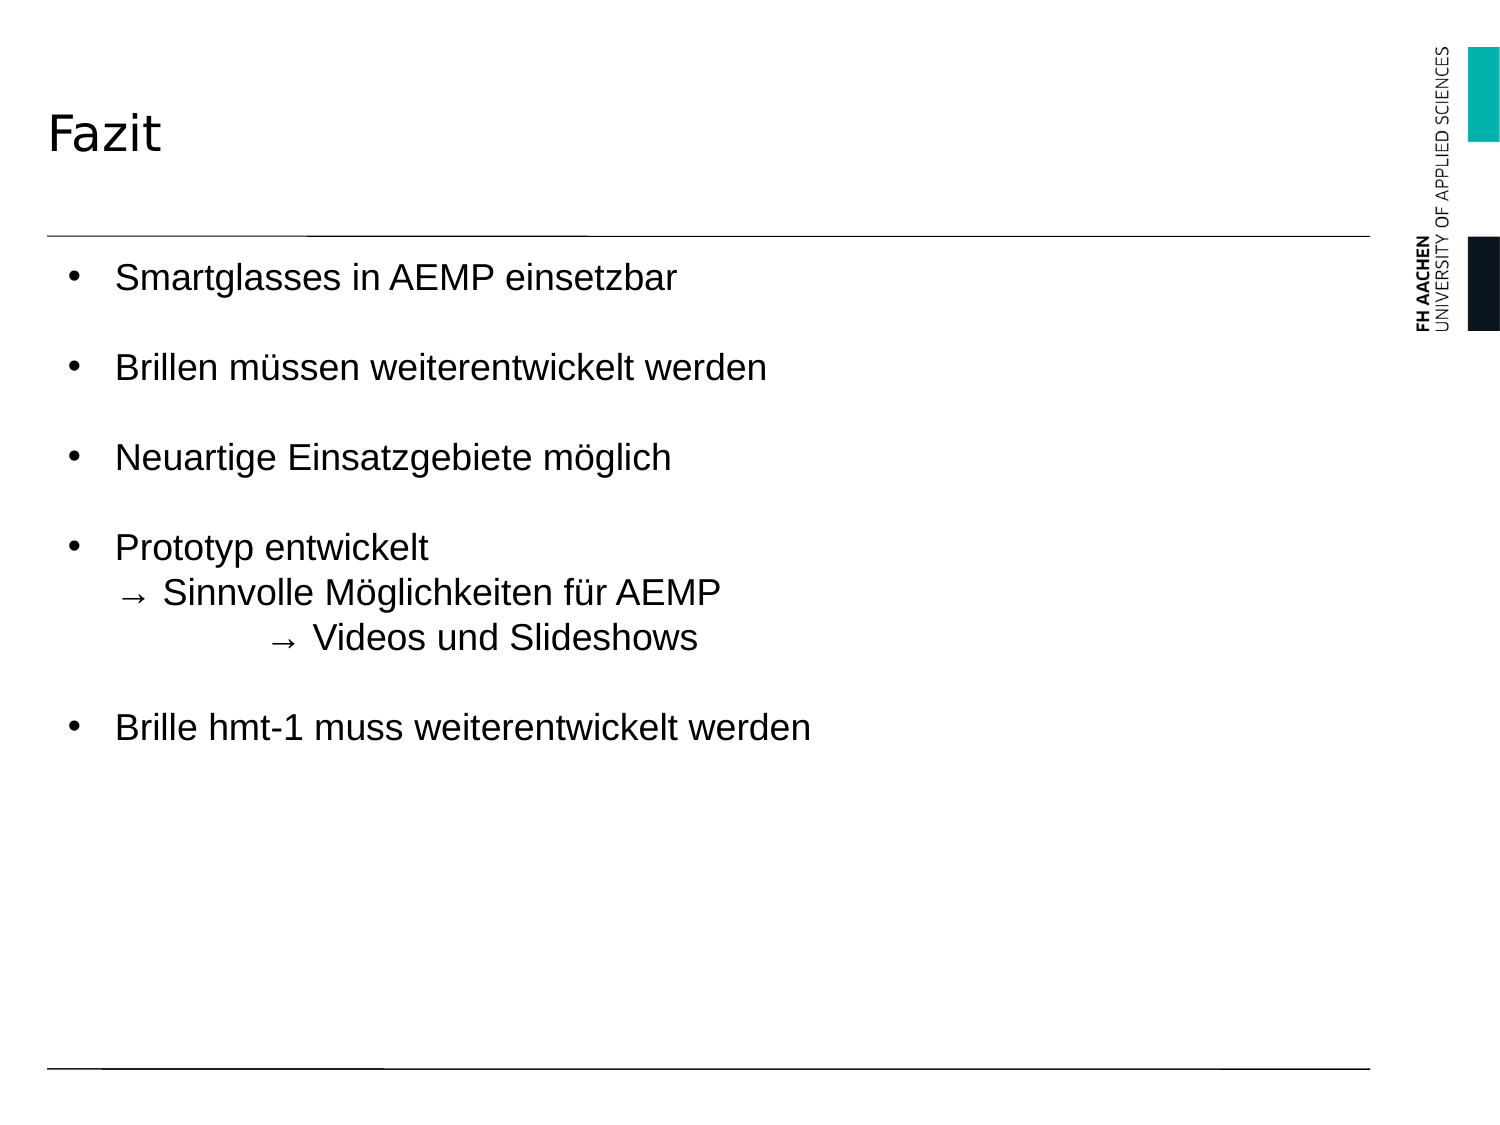

# Fazit
Smartglasses in AEMP einsetzbar

Brillen müssen weiterentwickelt werden

Neuartige Einsatzgebiete möglich

Prototyp entwickelt
→ Sinnvolle Möglichkeiten für AEMP
	→ Videos und Slideshows

Brille hmt-1 muss weiterentwickelt werden